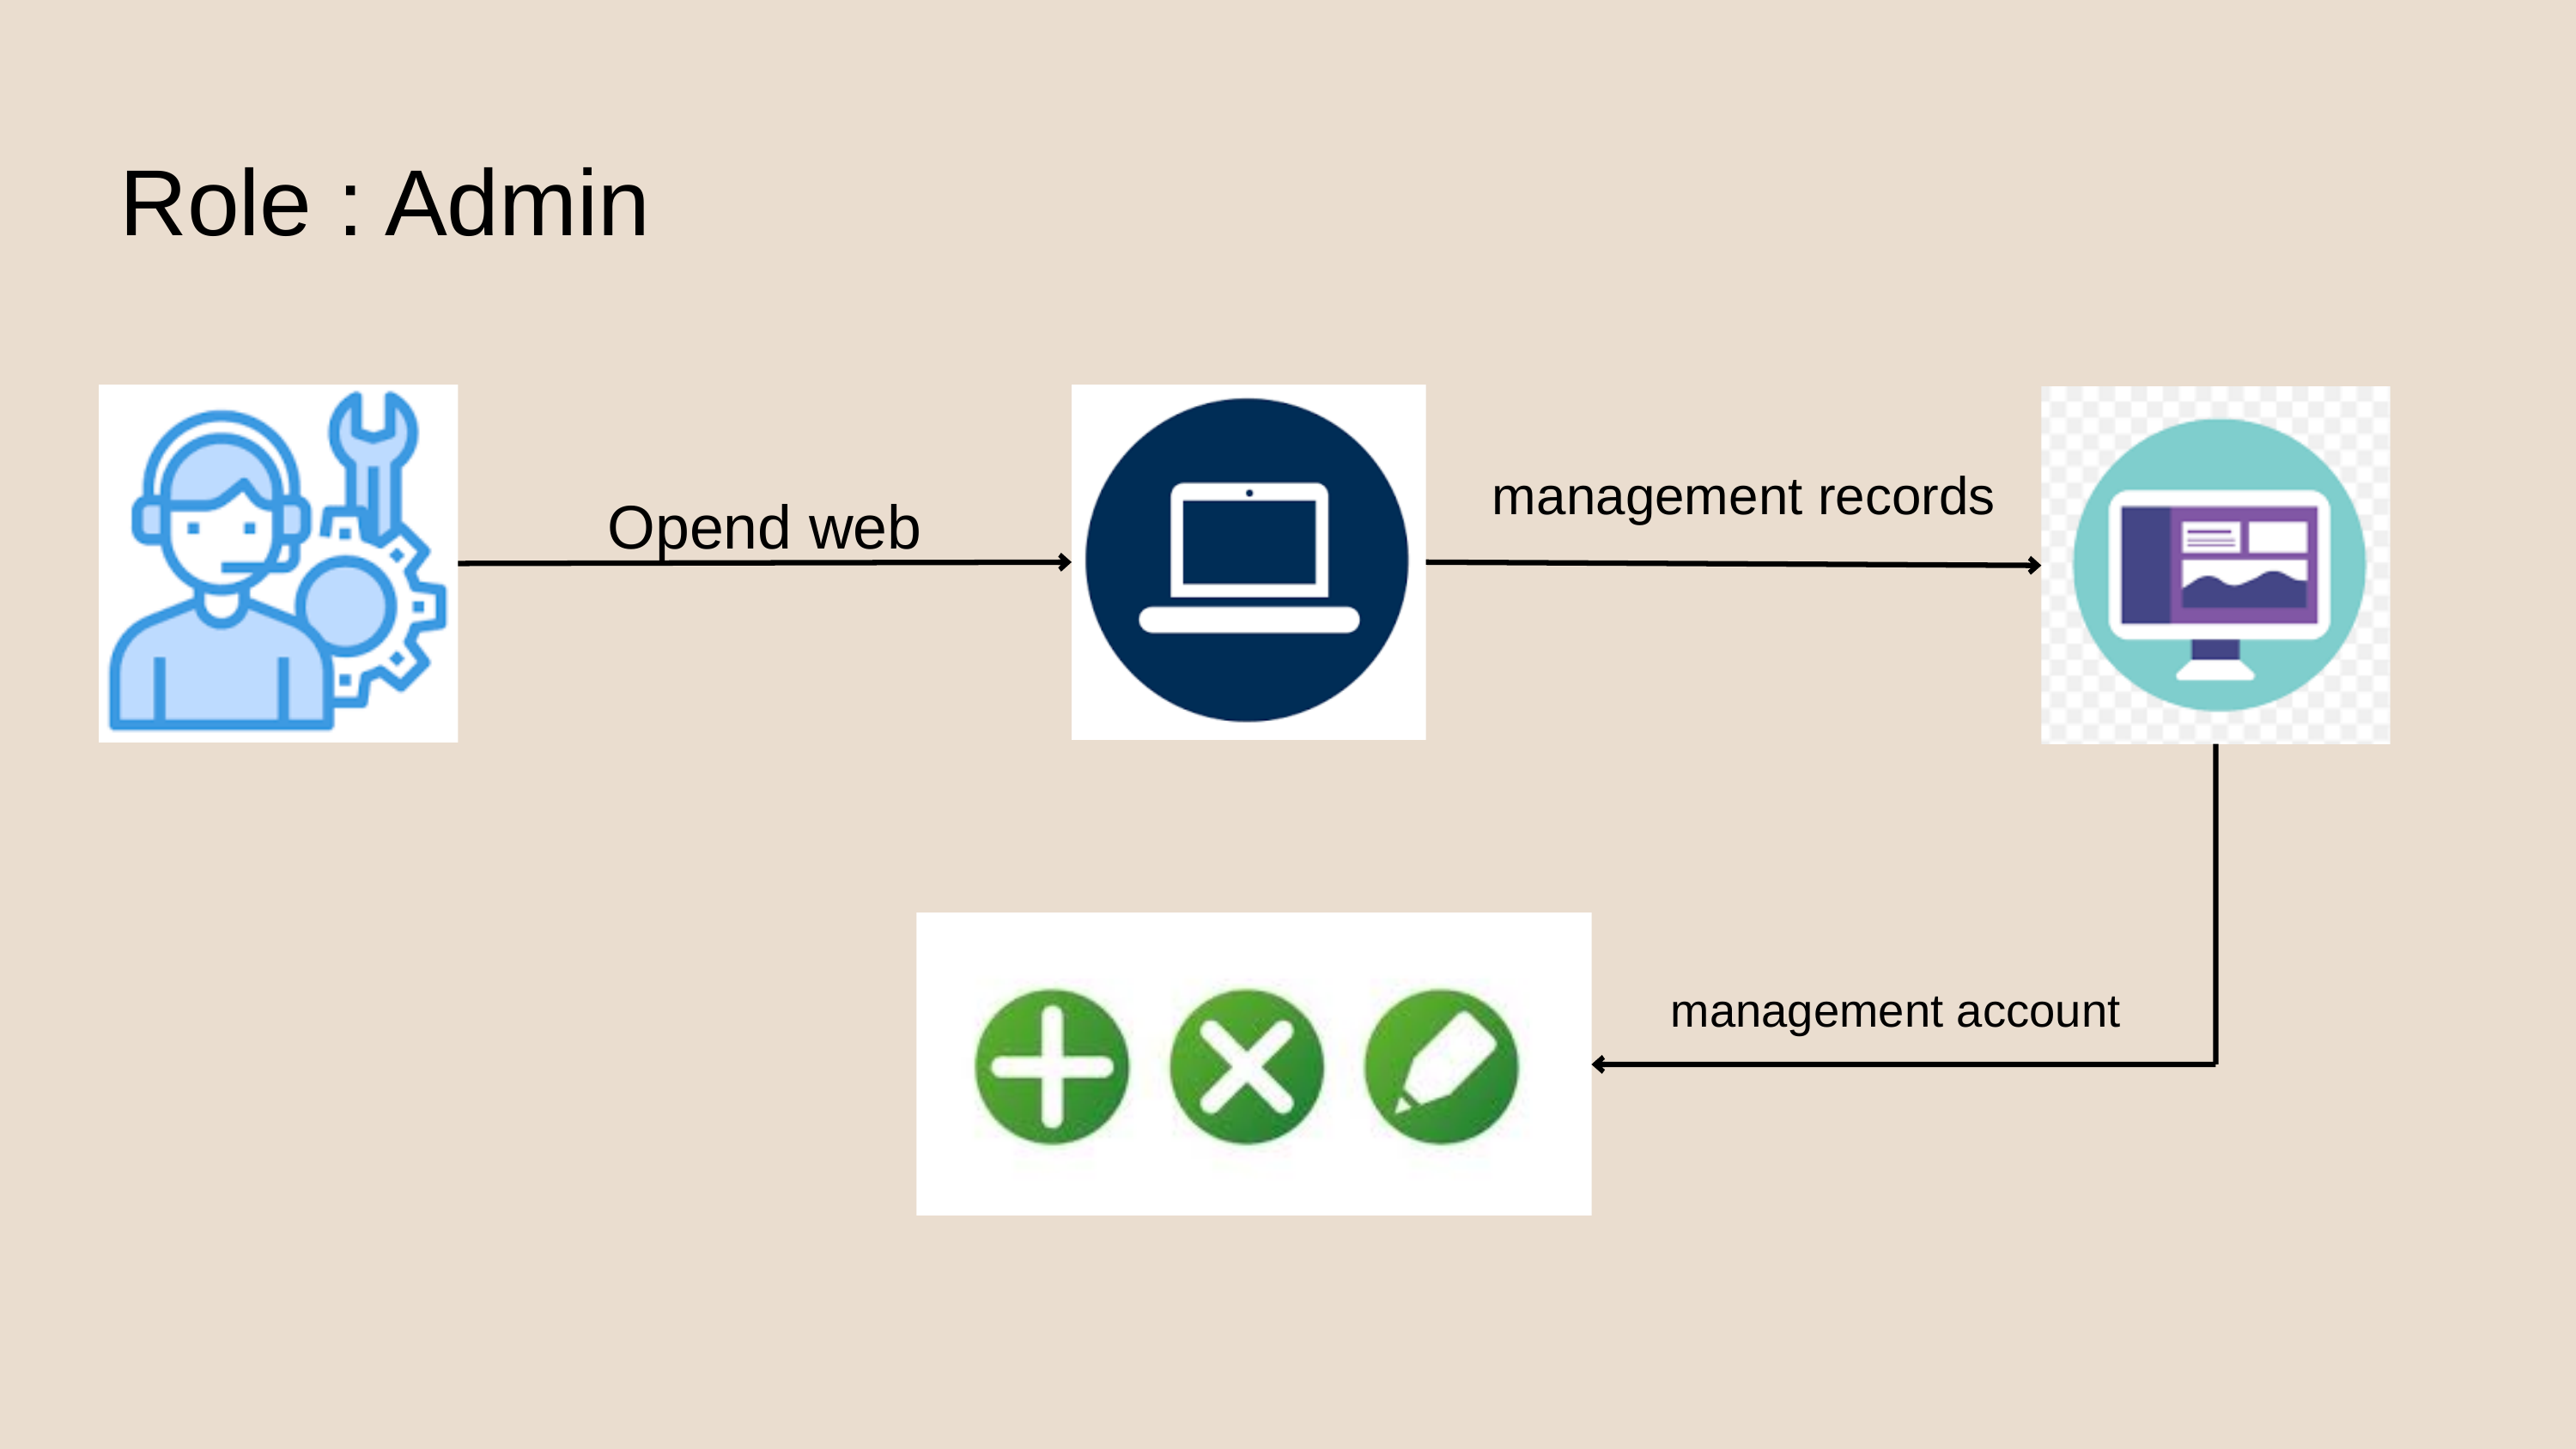

Role : Admin

management records
Opend web

management account